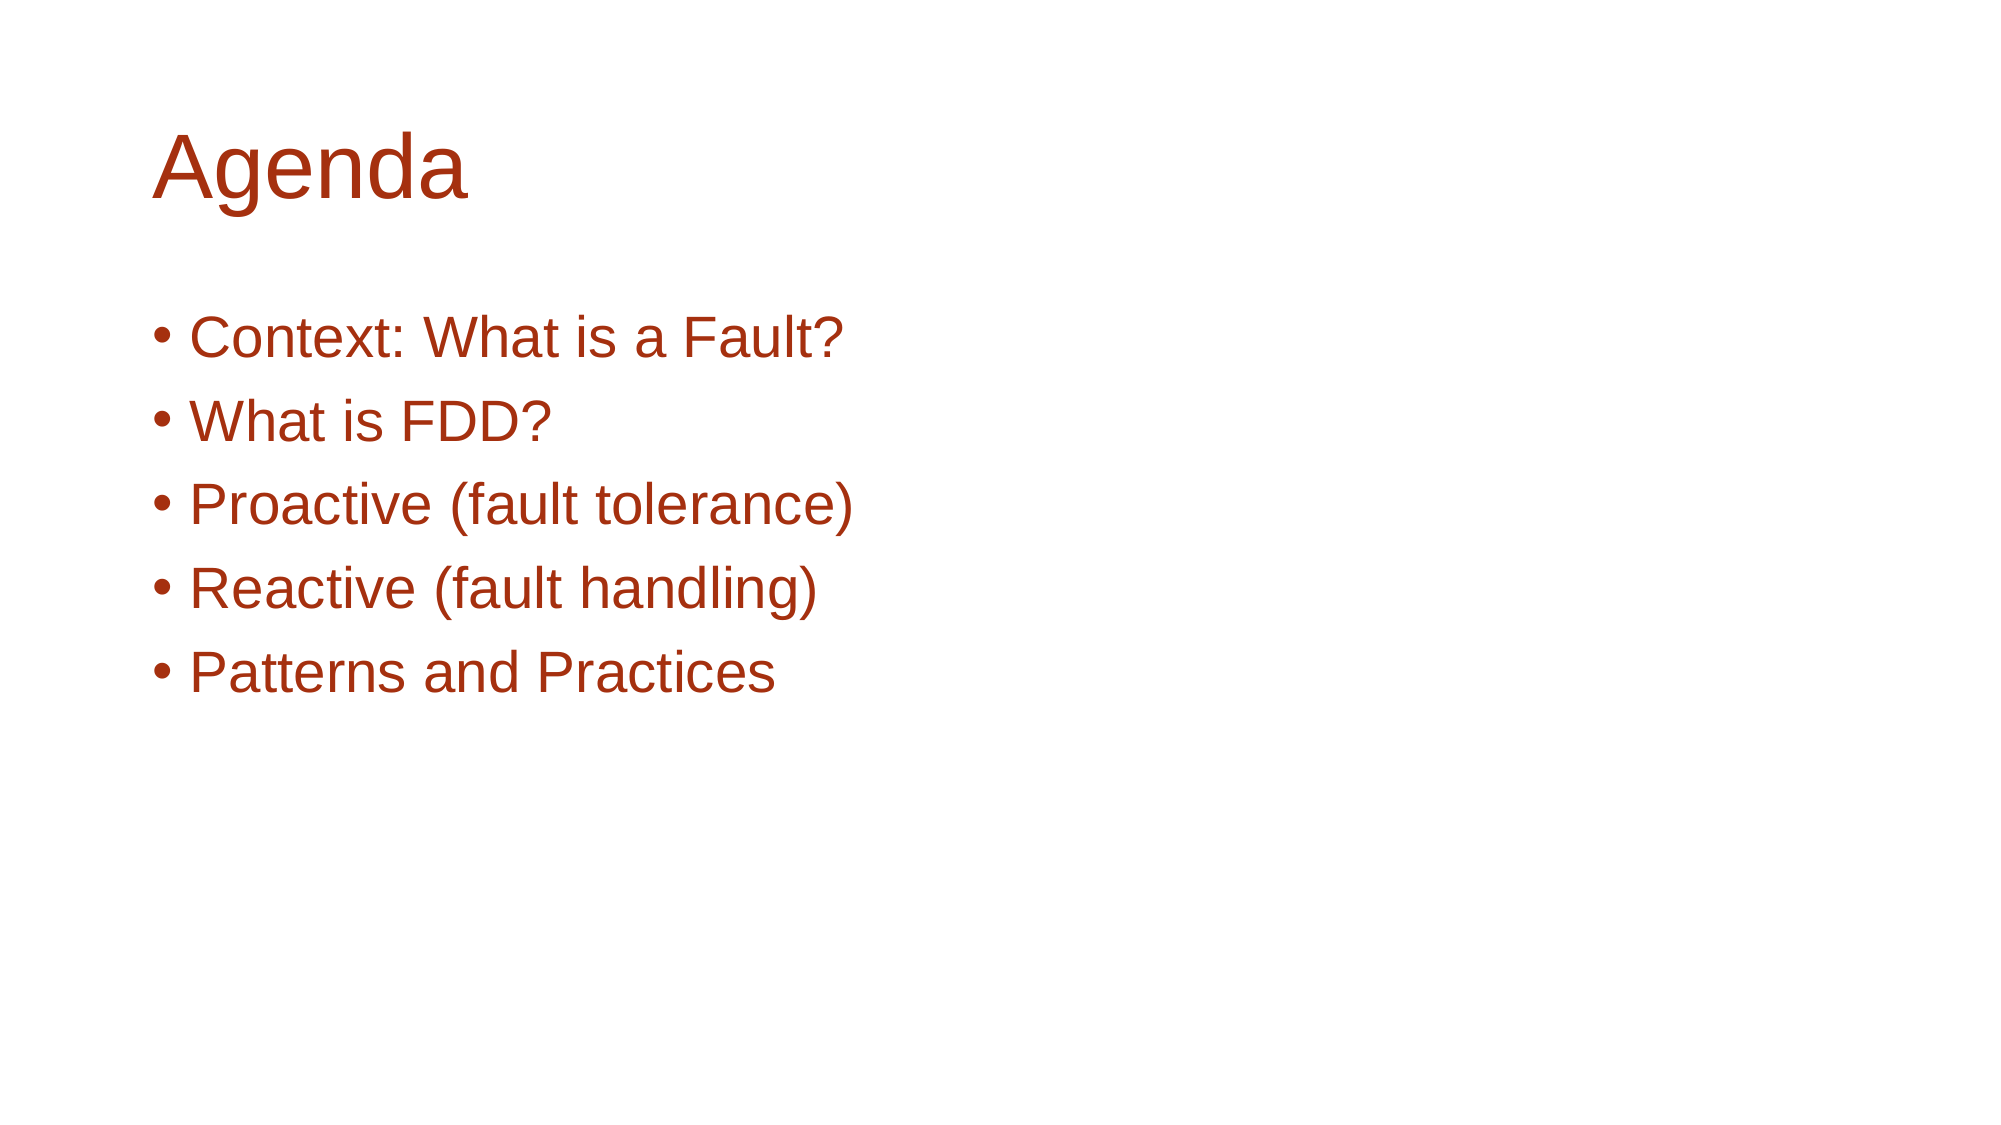

# Agenda
Context: What is a Fault?
What is FDD?
Proactive (fault tolerance)
Reactive (fault handling)
Patterns and Practices